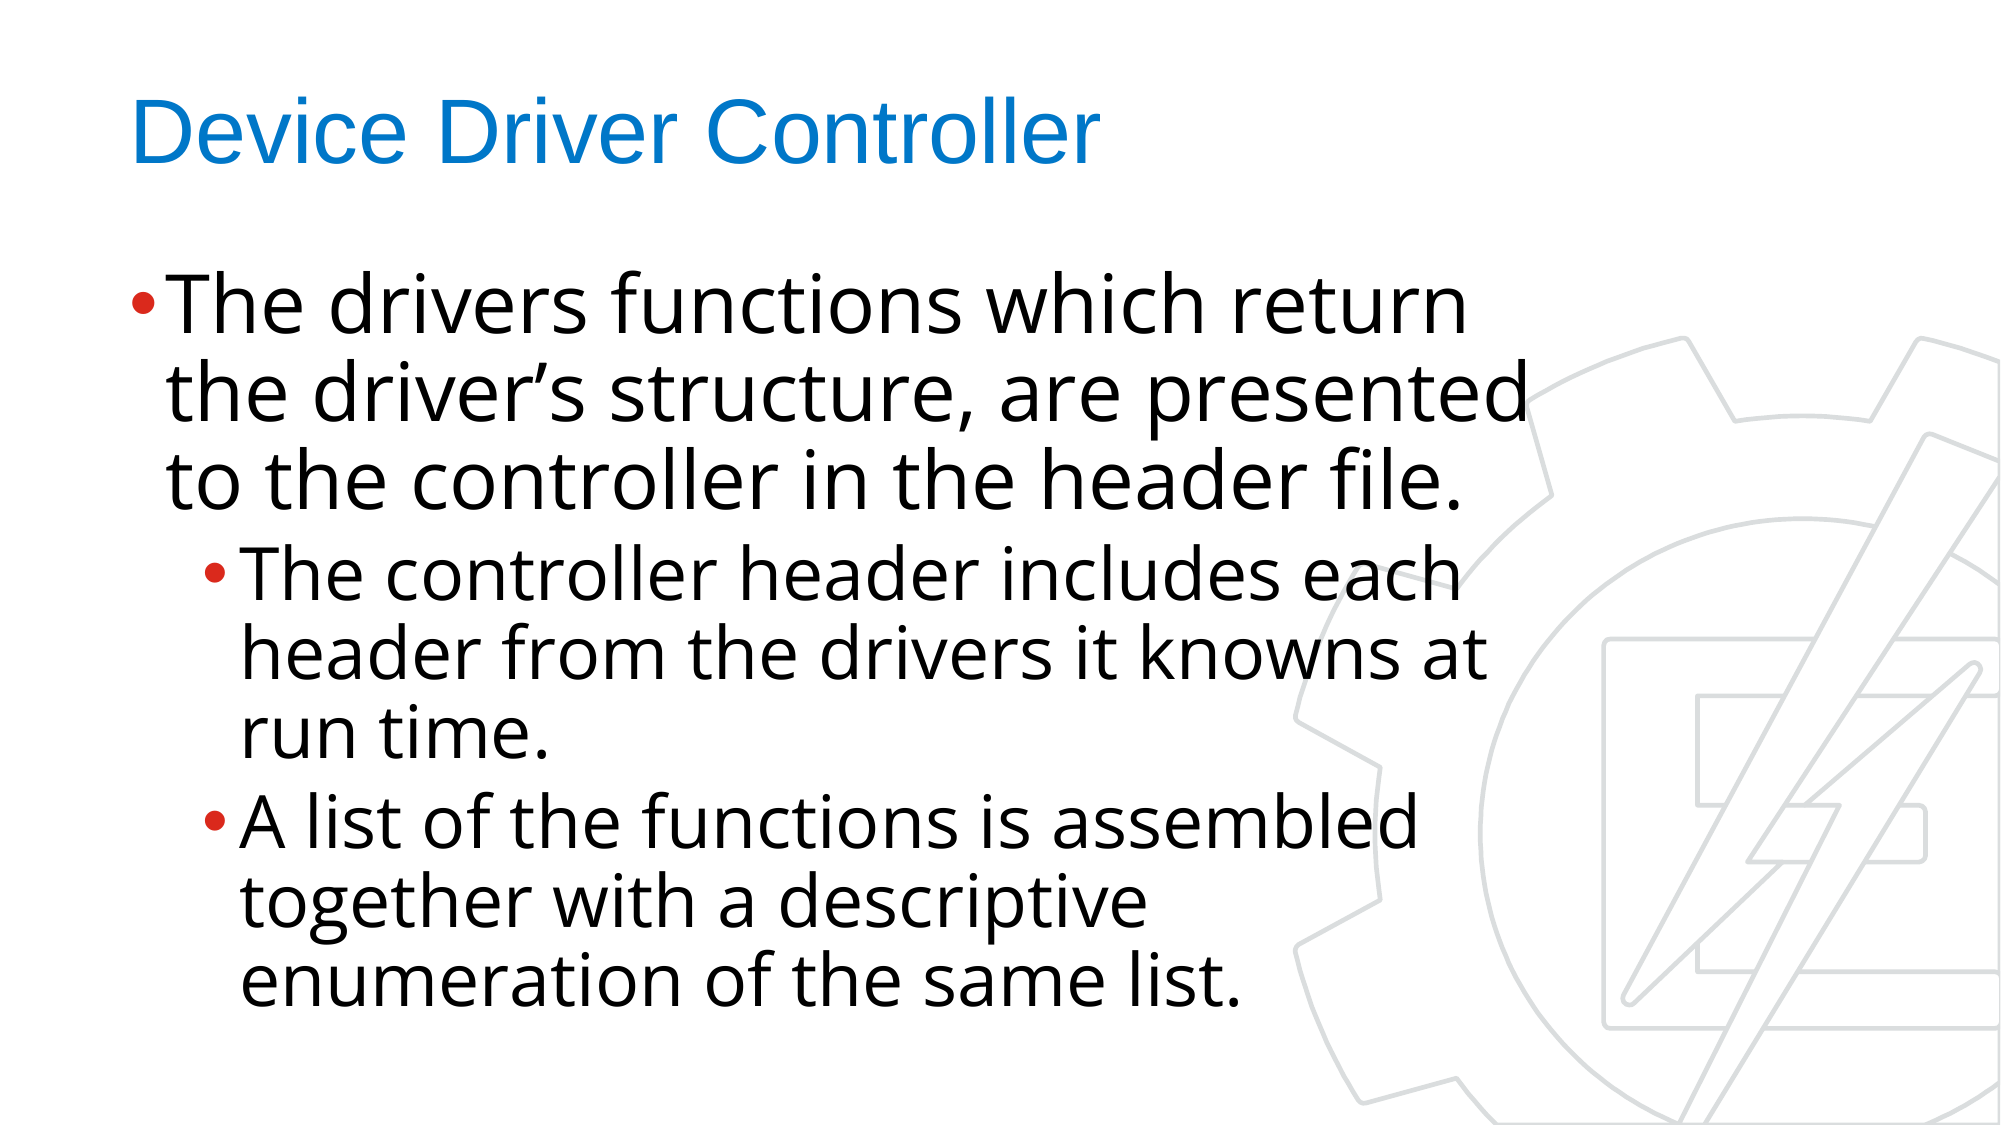

# Device Driver Controller
The drivers functions which return the driver’s structure, are presented to the controller in the header file.
The controller header includes each header from the drivers it knowns at run time.
A list of the functions is assembled together with a descriptive enumeration of the same list.